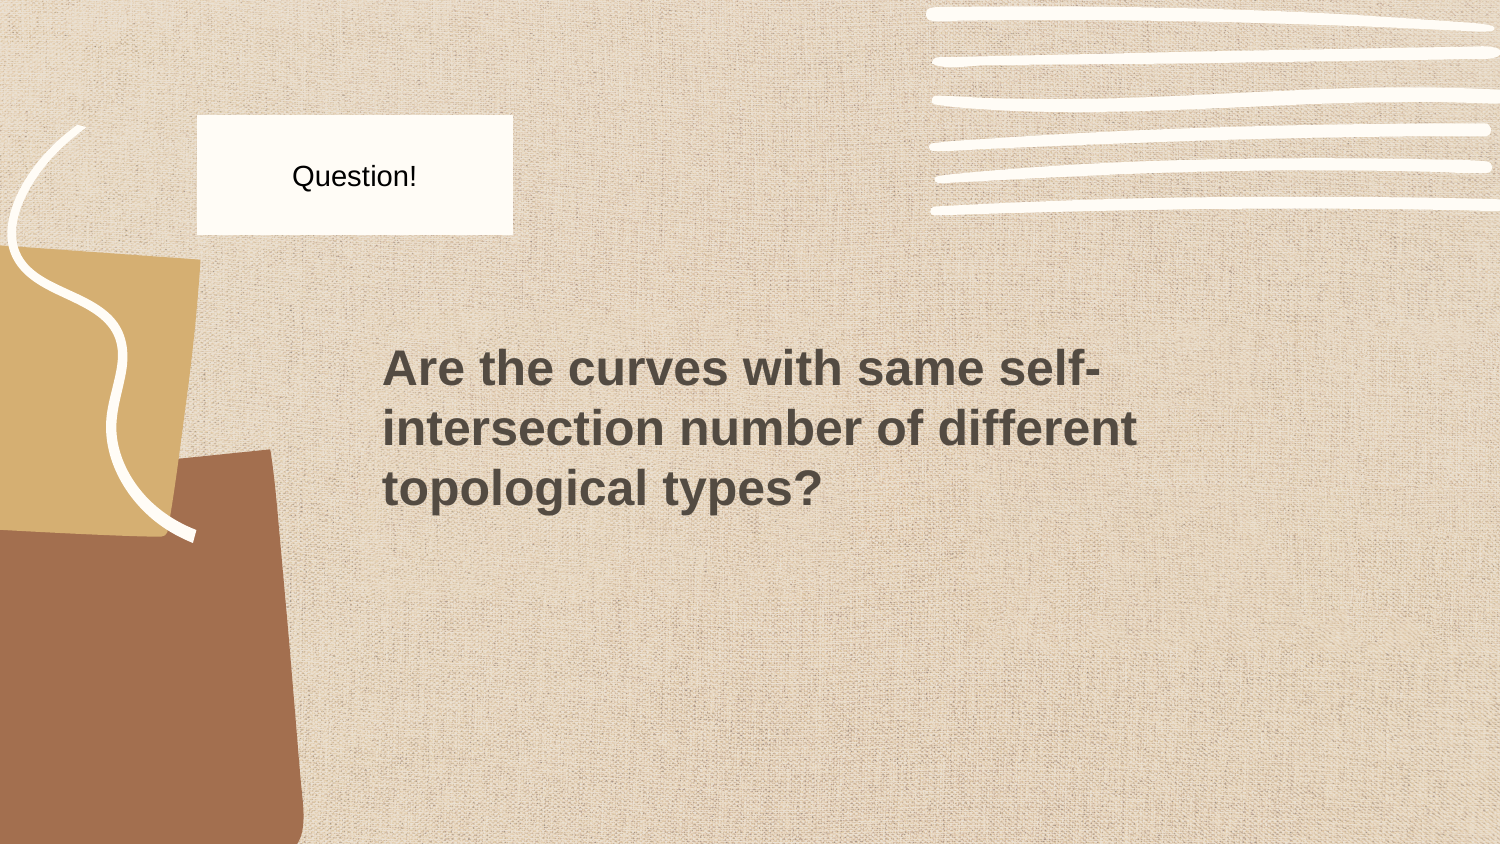

Question!
Are the curves with same self-intersection number of different topological types?